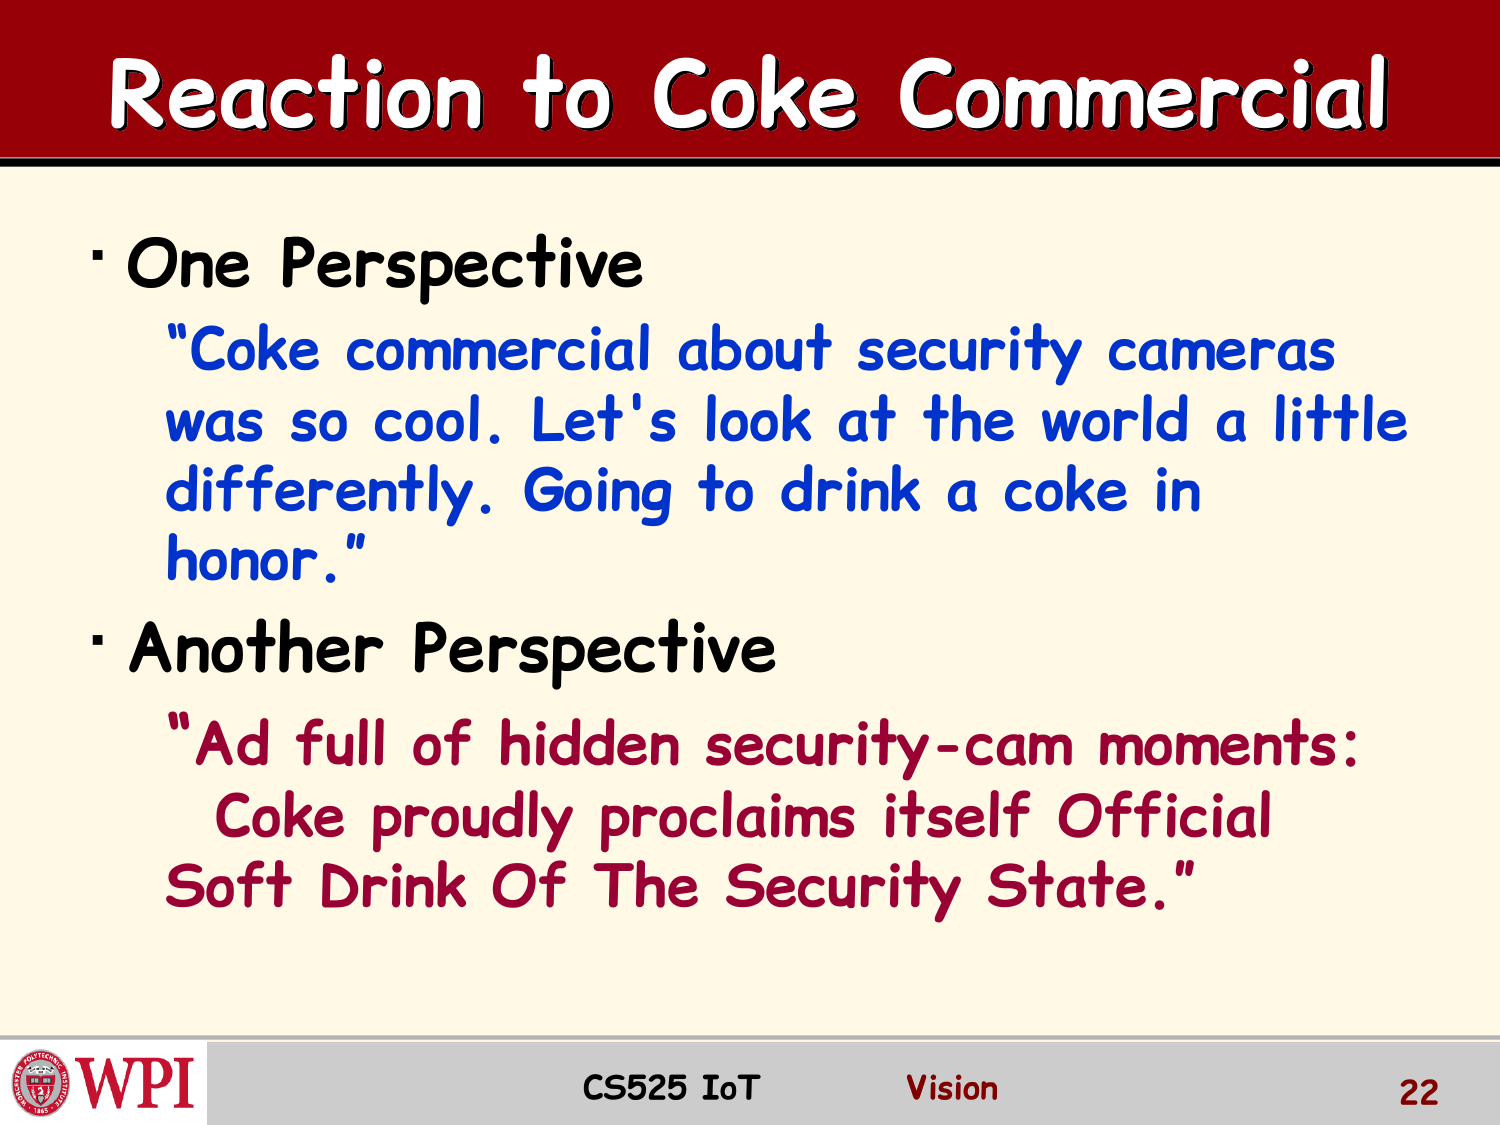

# Reaction to Coke Commercial
One Perspective
“Coke commercial about security cameras was so cool. Let's look at the world a little differently. Going to drink a coke in honor.”
Another Perspective
“Ad full of hidden security-cam moments:    Coke proudly proclaims itself Official Soft Drink Of The Security State.”
  CS525 IoT          Vision
22